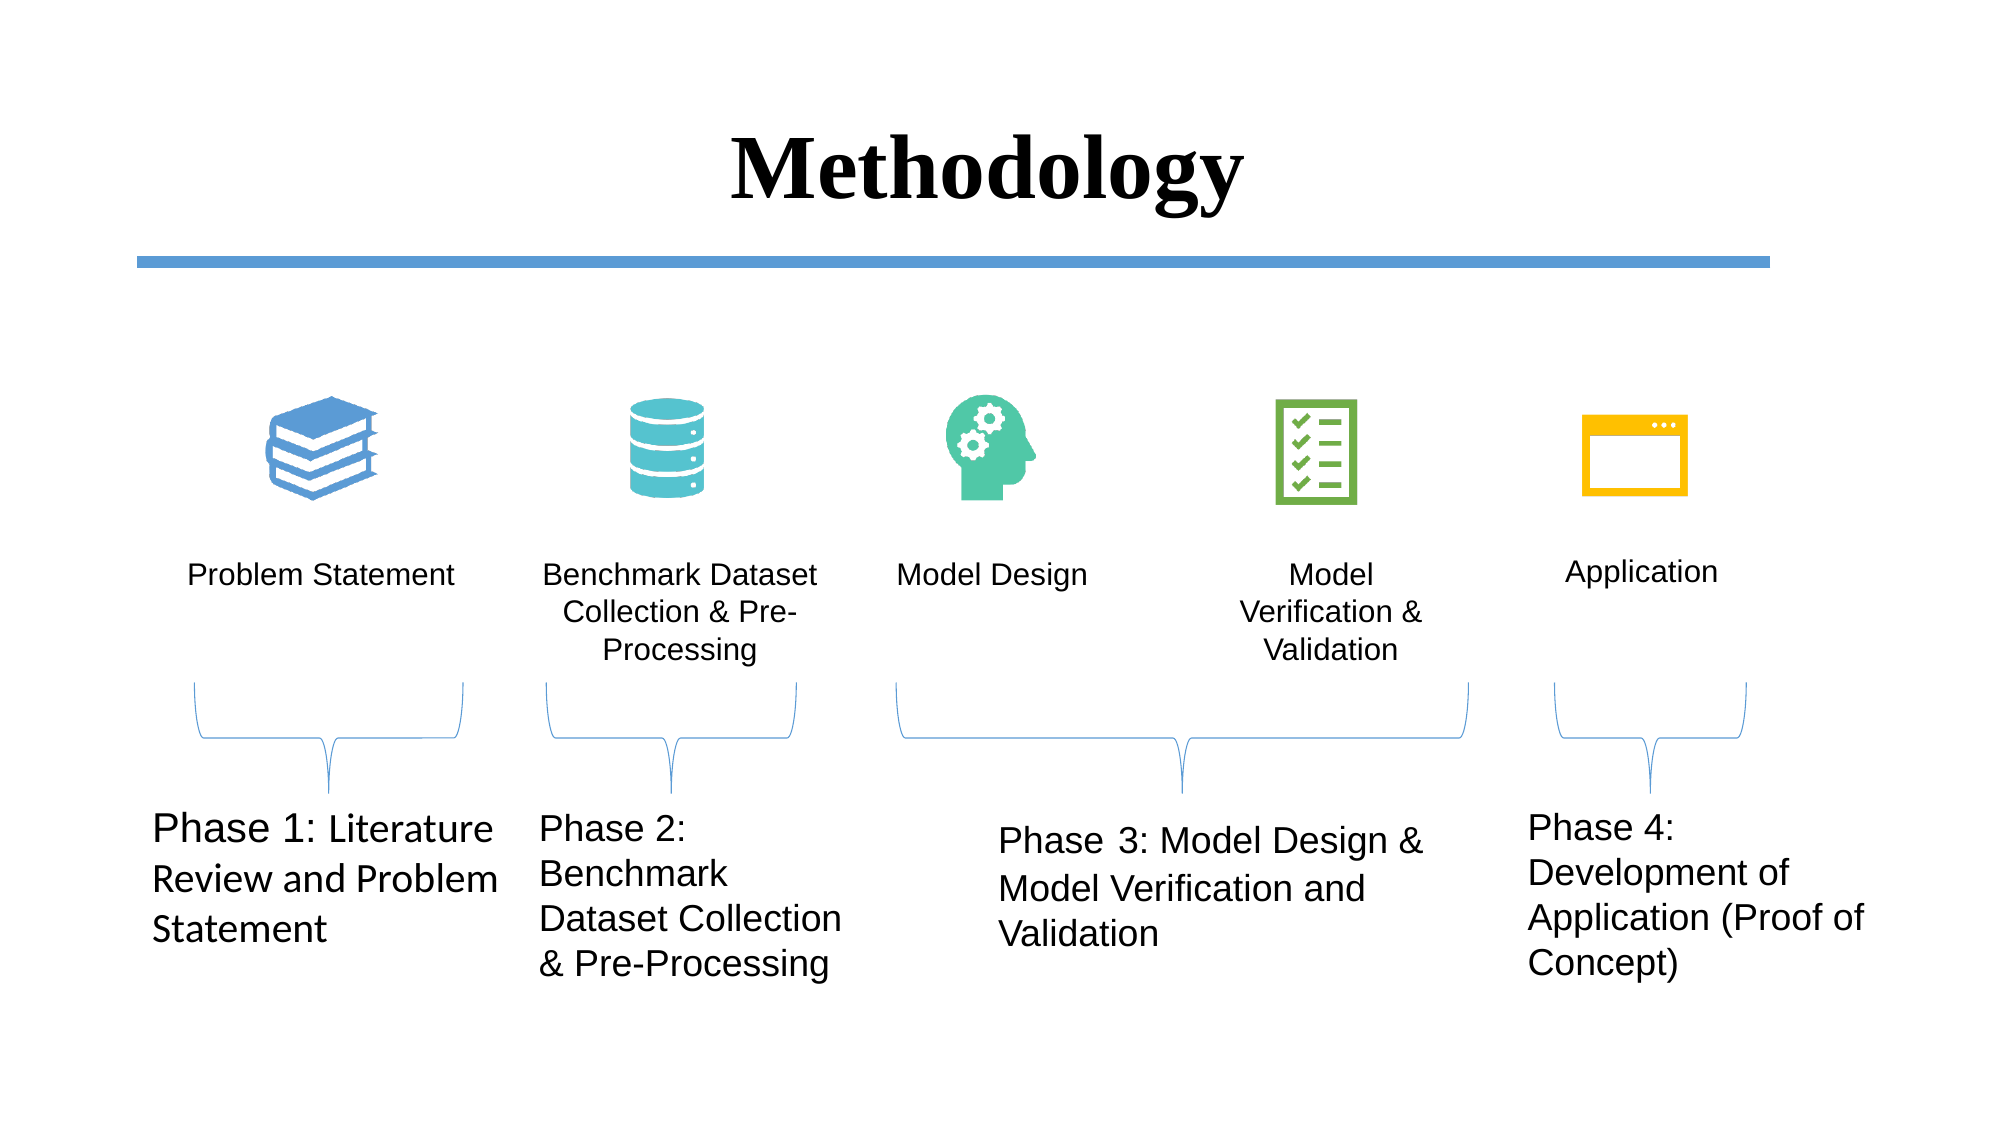

# Methodology
Problem Statement
Benchmark Dataset Collection & Pre-Processing
Model Design
Application
Model Verification & Validation

Phase 1: Literature Review and Problem Statement
Phase 4: Development of Application (Proof of Concept)
Phase 2: Benchmark Dataset Collection & Pre-Processing
Phase 3: Model Design & Model Verification and Validation